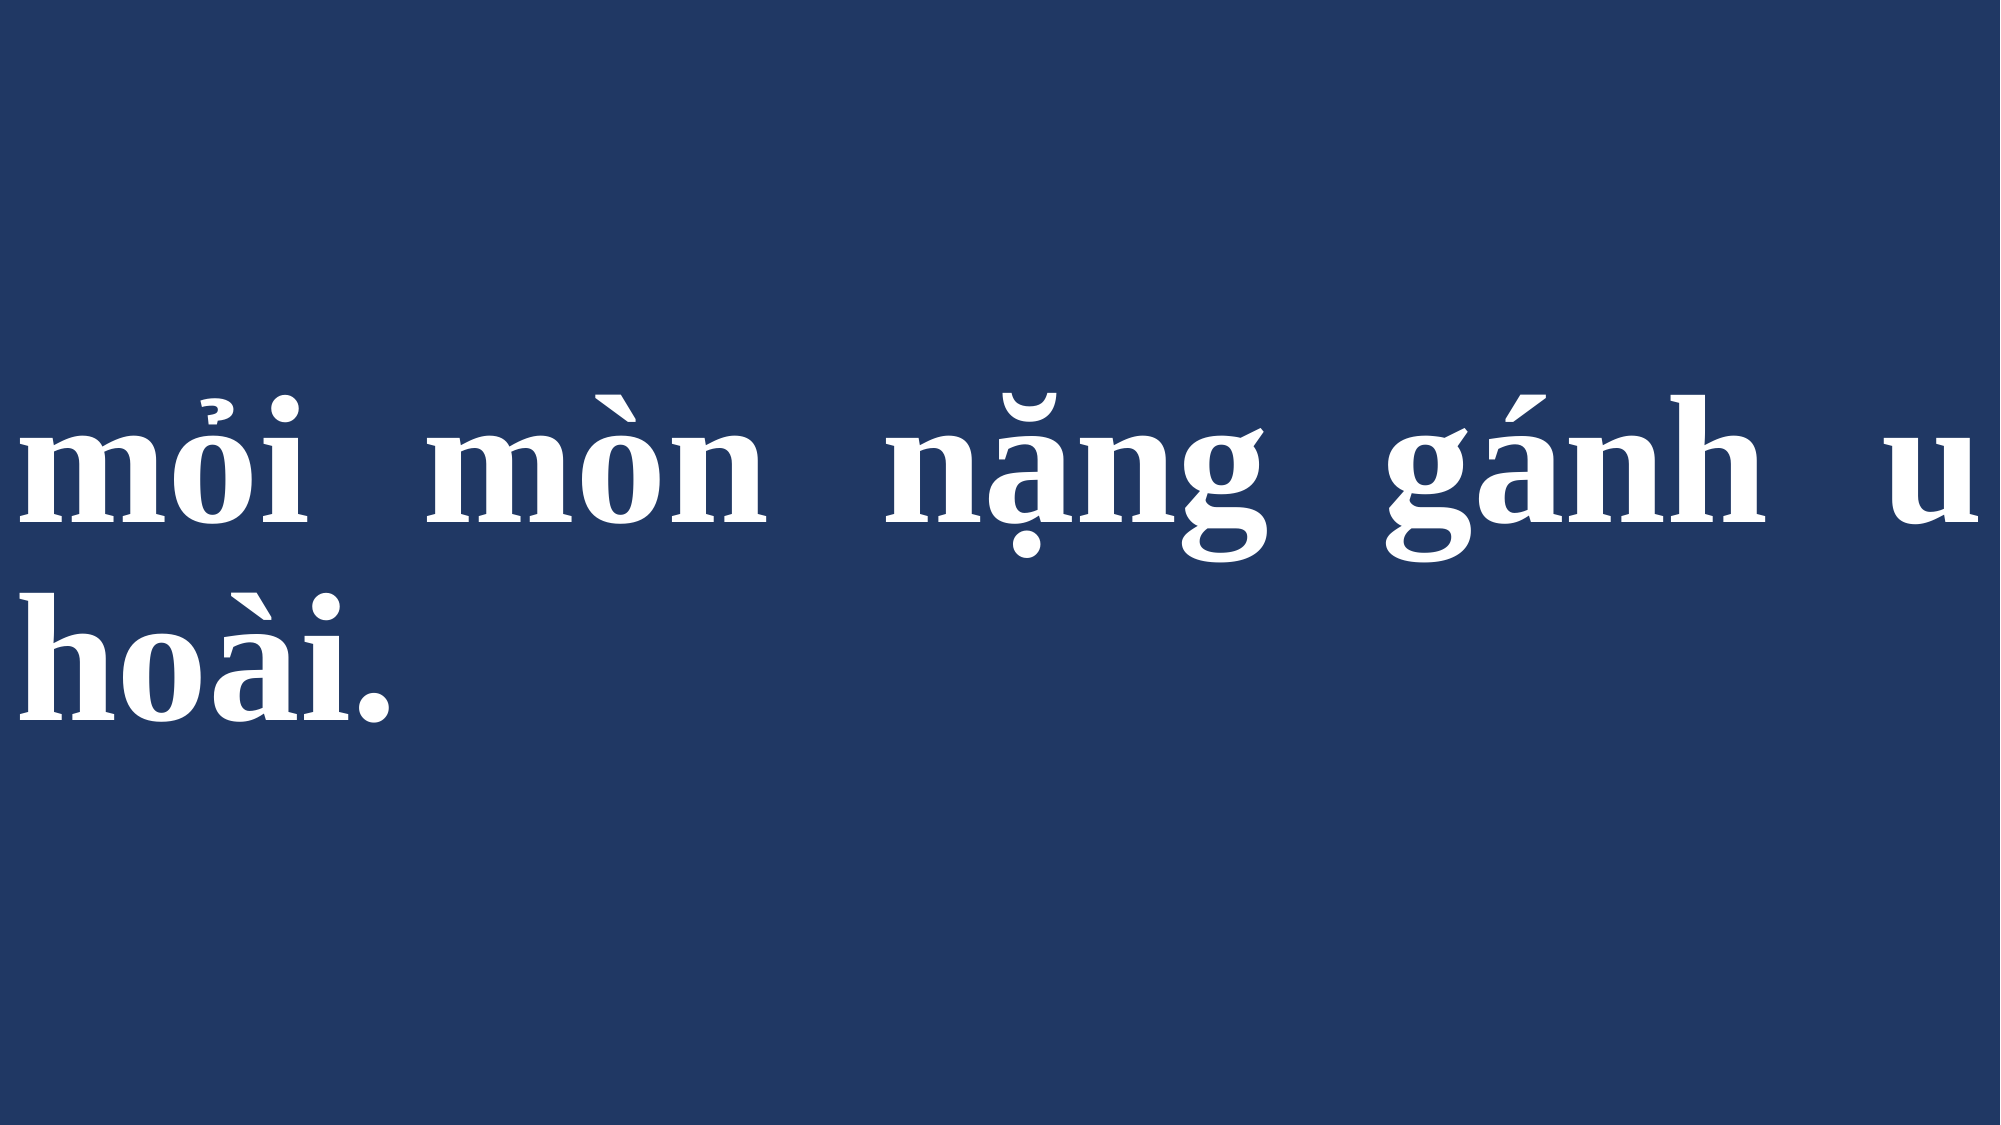

# mỏi mòn nặng gánh u hoài.